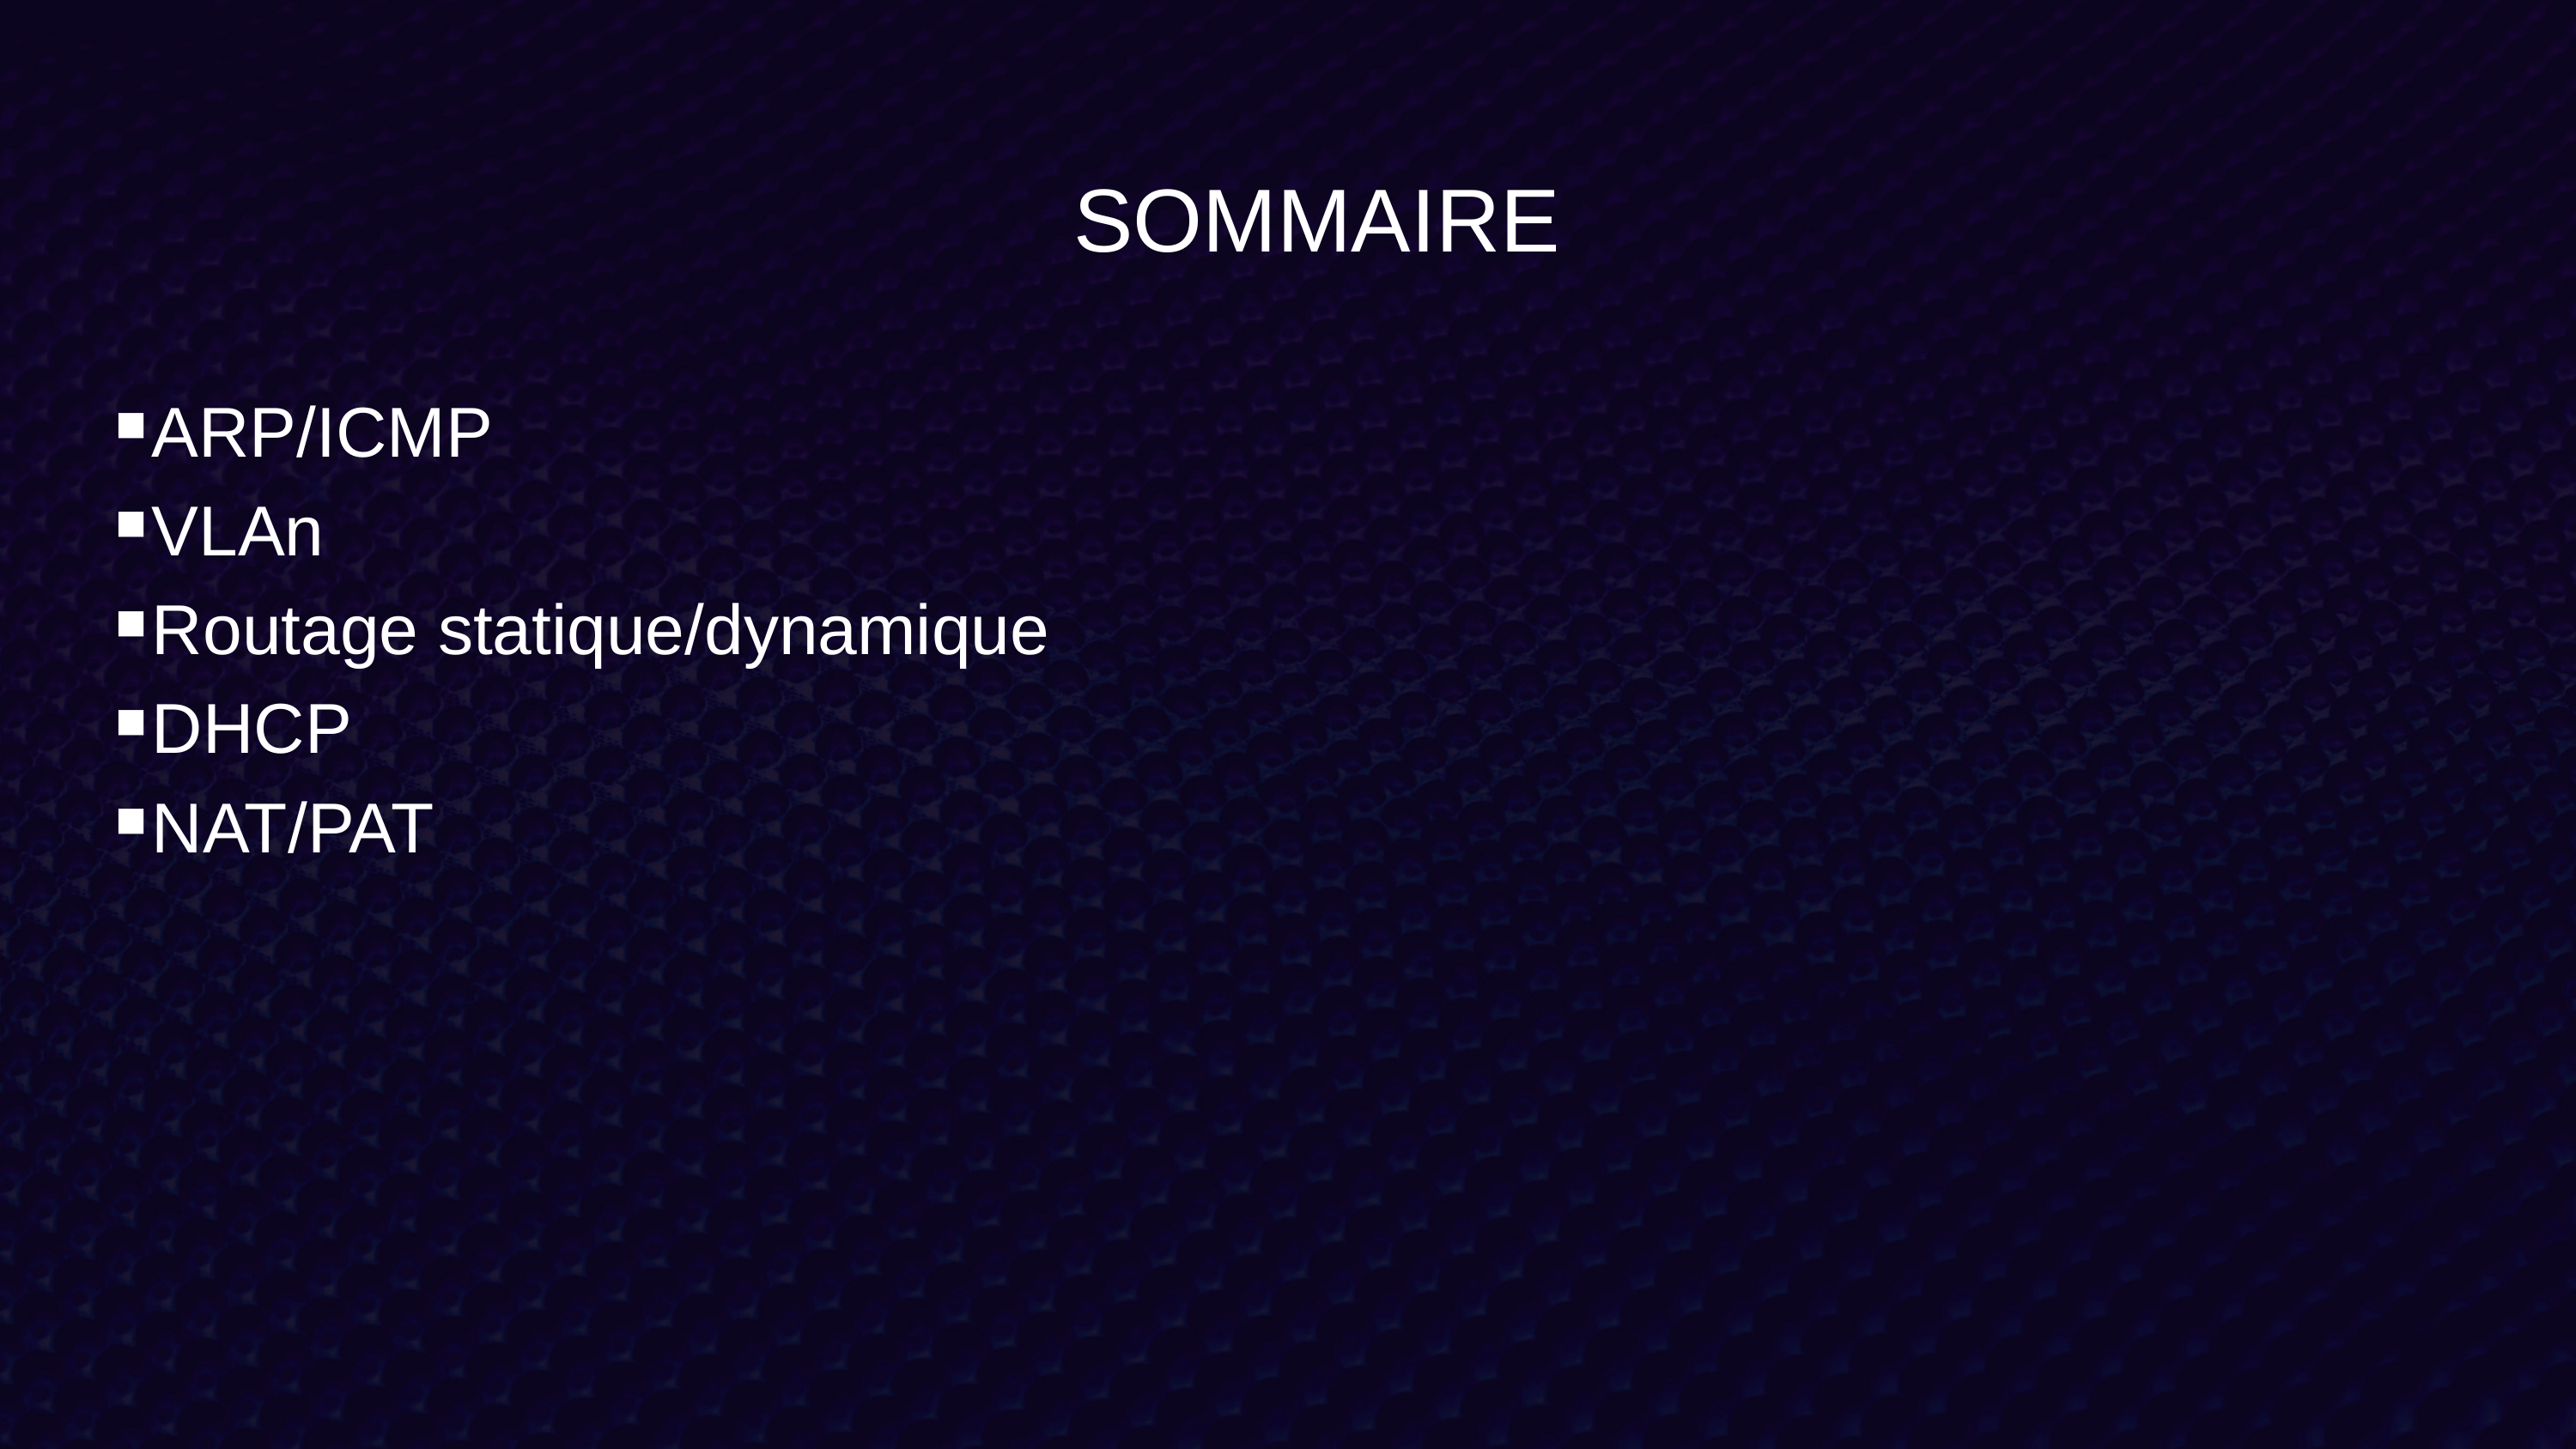

SOMMAIRE
ARP/ICMP
VLAn
Routage statique/dynamique
DHCP
NAT/PAT